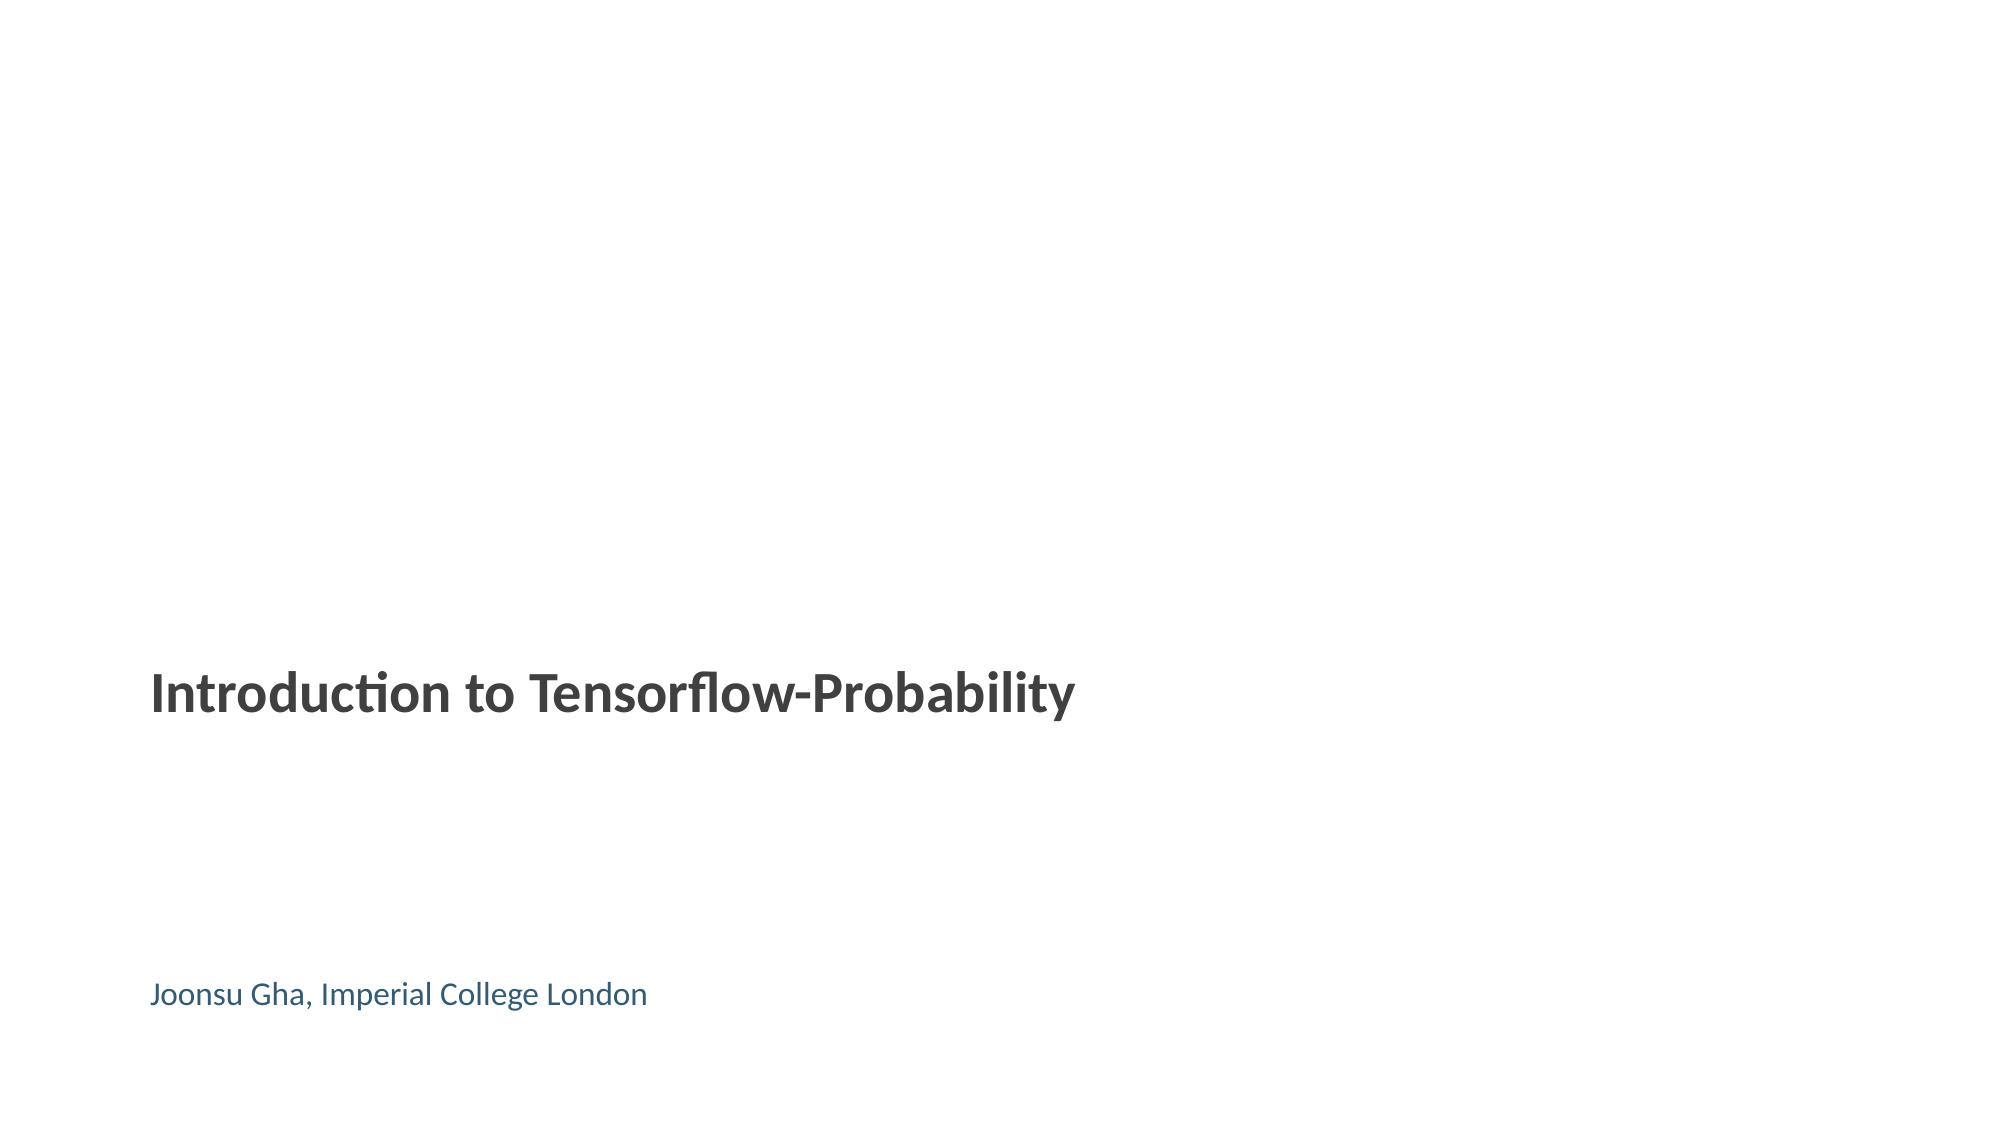

# Introduction to Tensorflow-Probability
Joonsu Gha, Imperial College London